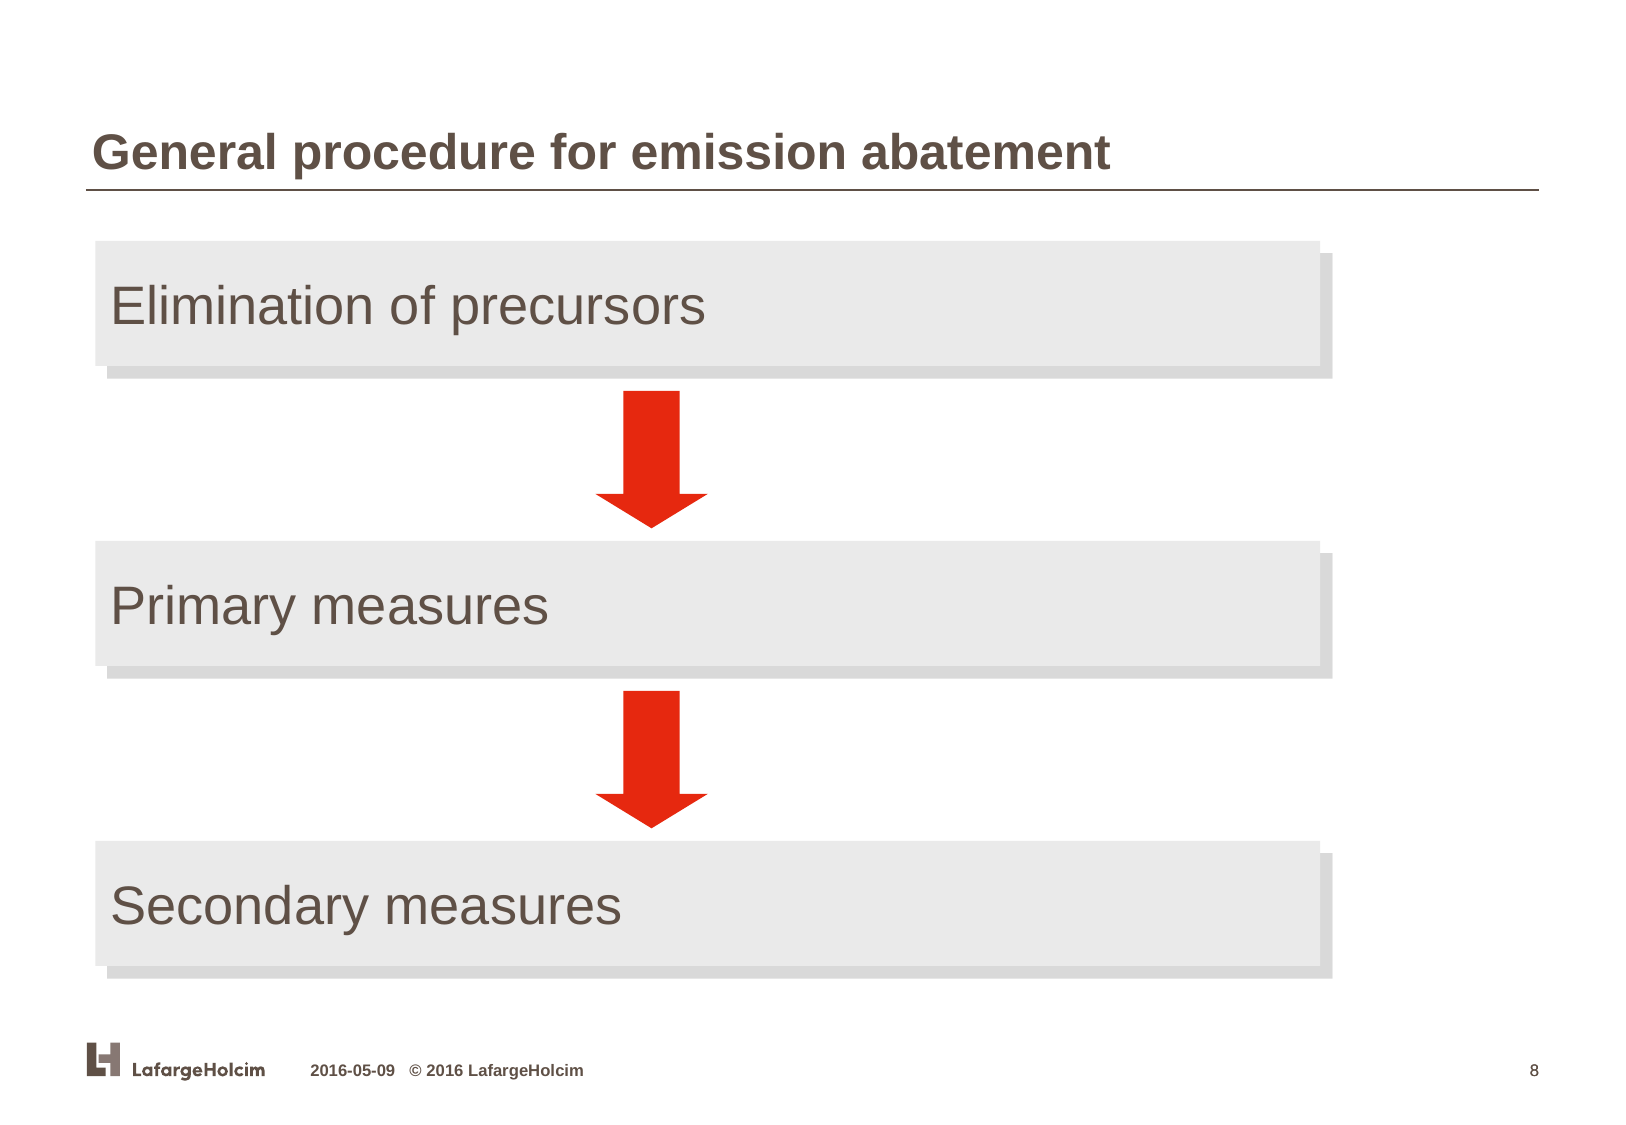

General procedure for emission abatement
Elimination of precursors

Primary measures

Secondary measures
2016-05-09   © 2016 LafargeHolcim
8
8